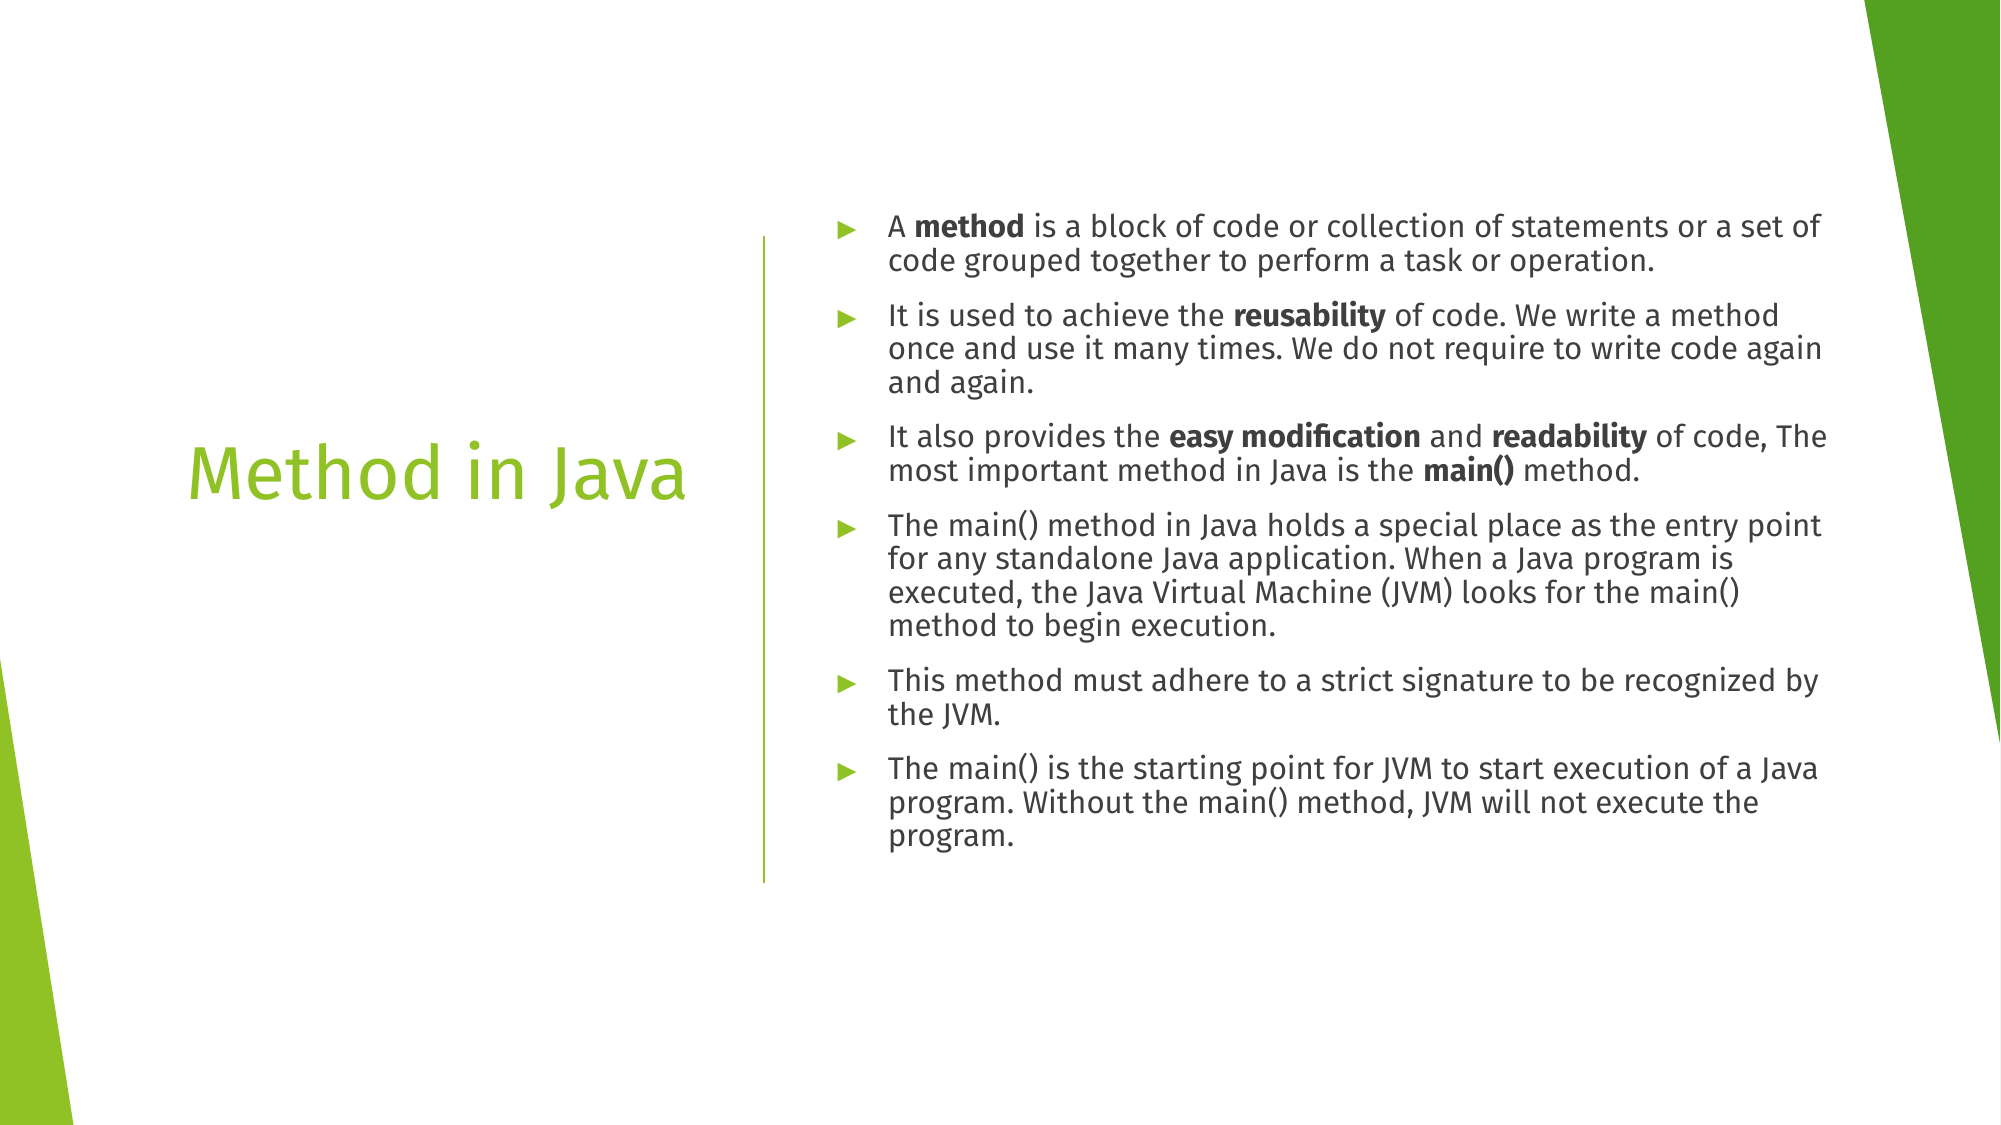

A method is a block of code or collection of statements or a set of code grouped together to perform a task or operation.
It is used to achieve the reusability of code. We write a method once and use it many times. We do not require to write code again and again.
It also provides the easy modification and readability of code, The most important method in Java is the main() method.
The main() method in Java holds a special place as the entry point for any standalone Java application. When a Java program is executed, the Java Virtual Machine (JVM) looks for the main() method to begin execution.
This method must adhere to a strict signature to be recognized by the JVM.
The main() is the starting point for JVM to start execution of a Java program. Without the main() method, JVM will not execute the program.

# Method in Java